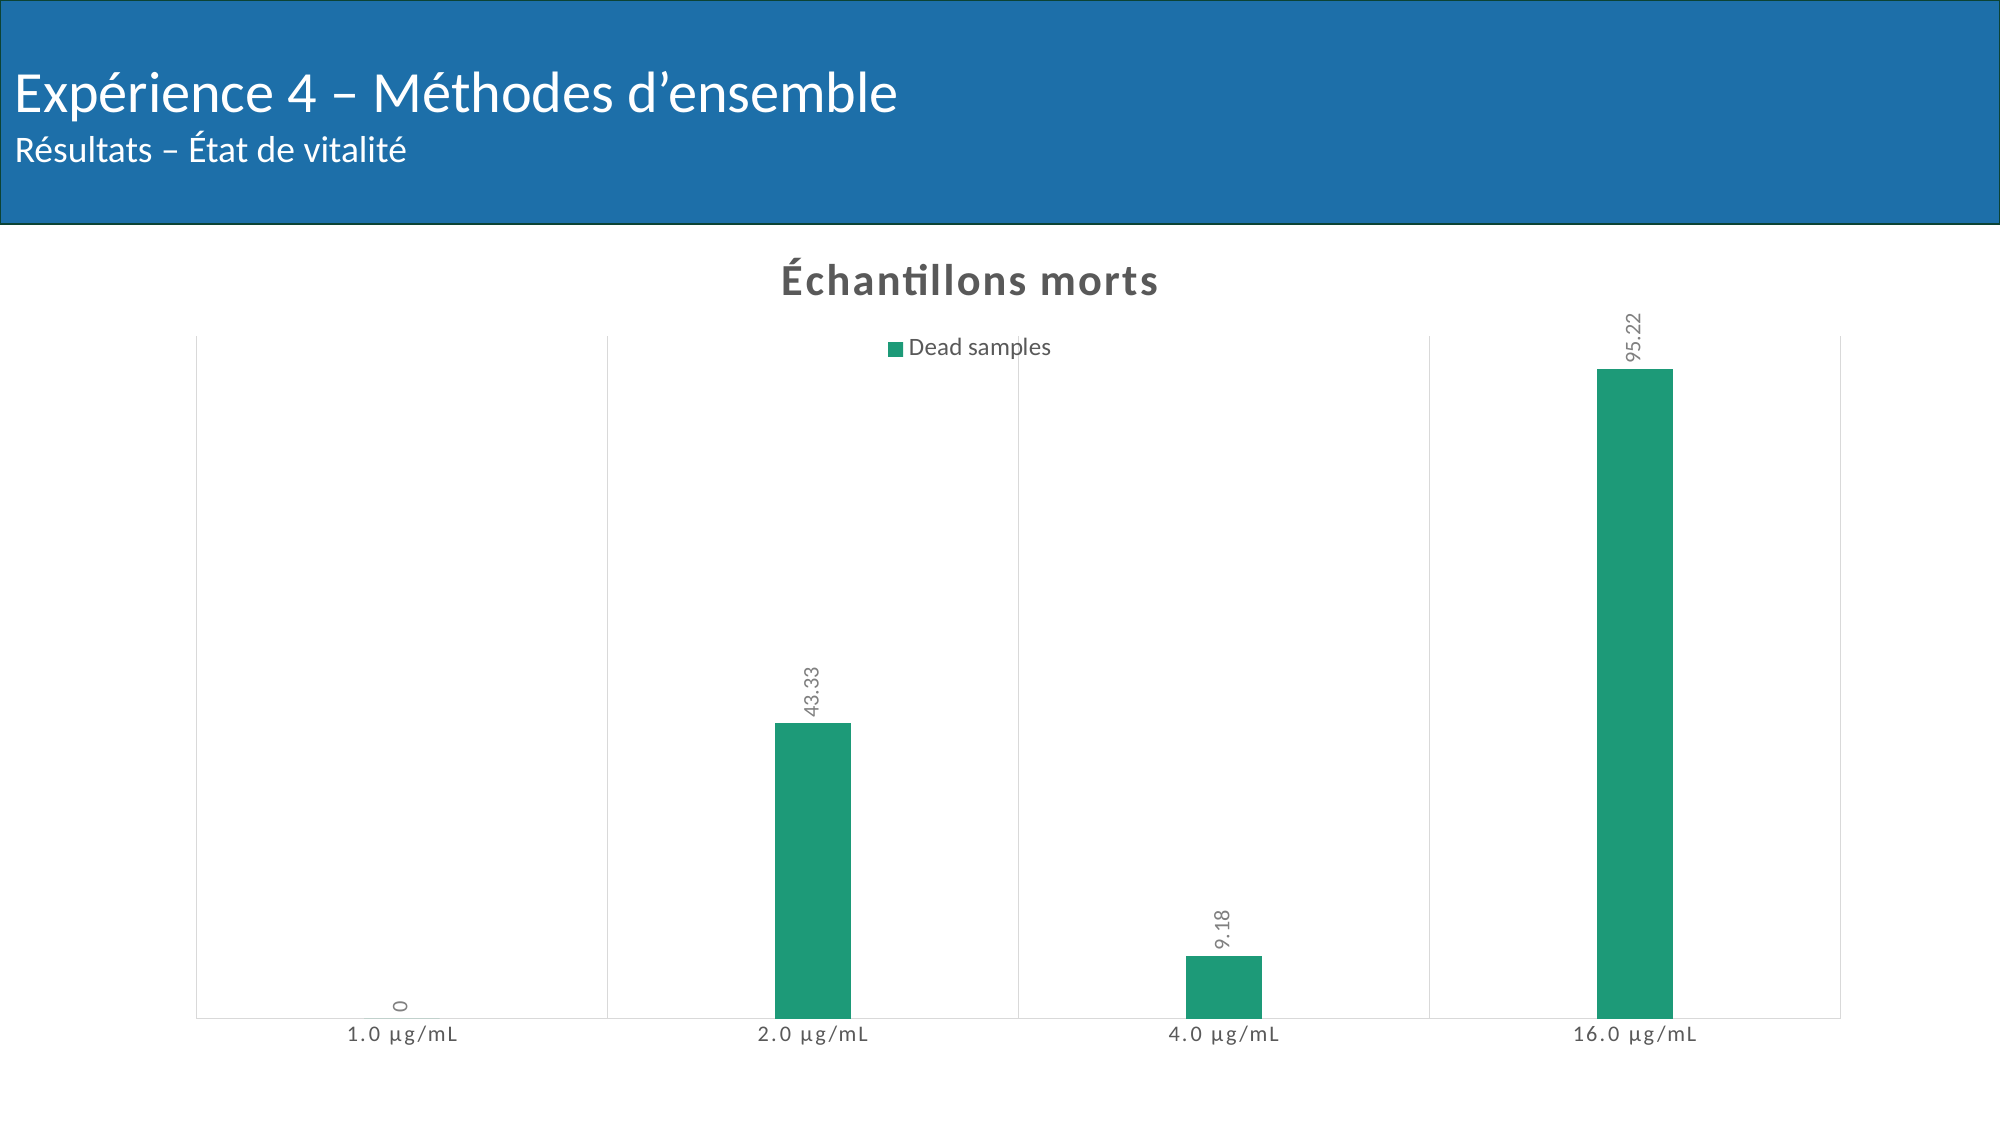

Expérience 4 – Méthodes d’ensemble
Résultats – État de vitalité

### Chart: Échantillons morts

| Category | Dead samples |
|---|---|
| 1.0 µg/mL | 0.0 |
| 2.0 µg/mL | 43.33 |
| 4.0 µg/mL | 9.18 |
| 16.0 µg/mL | 95.22 |